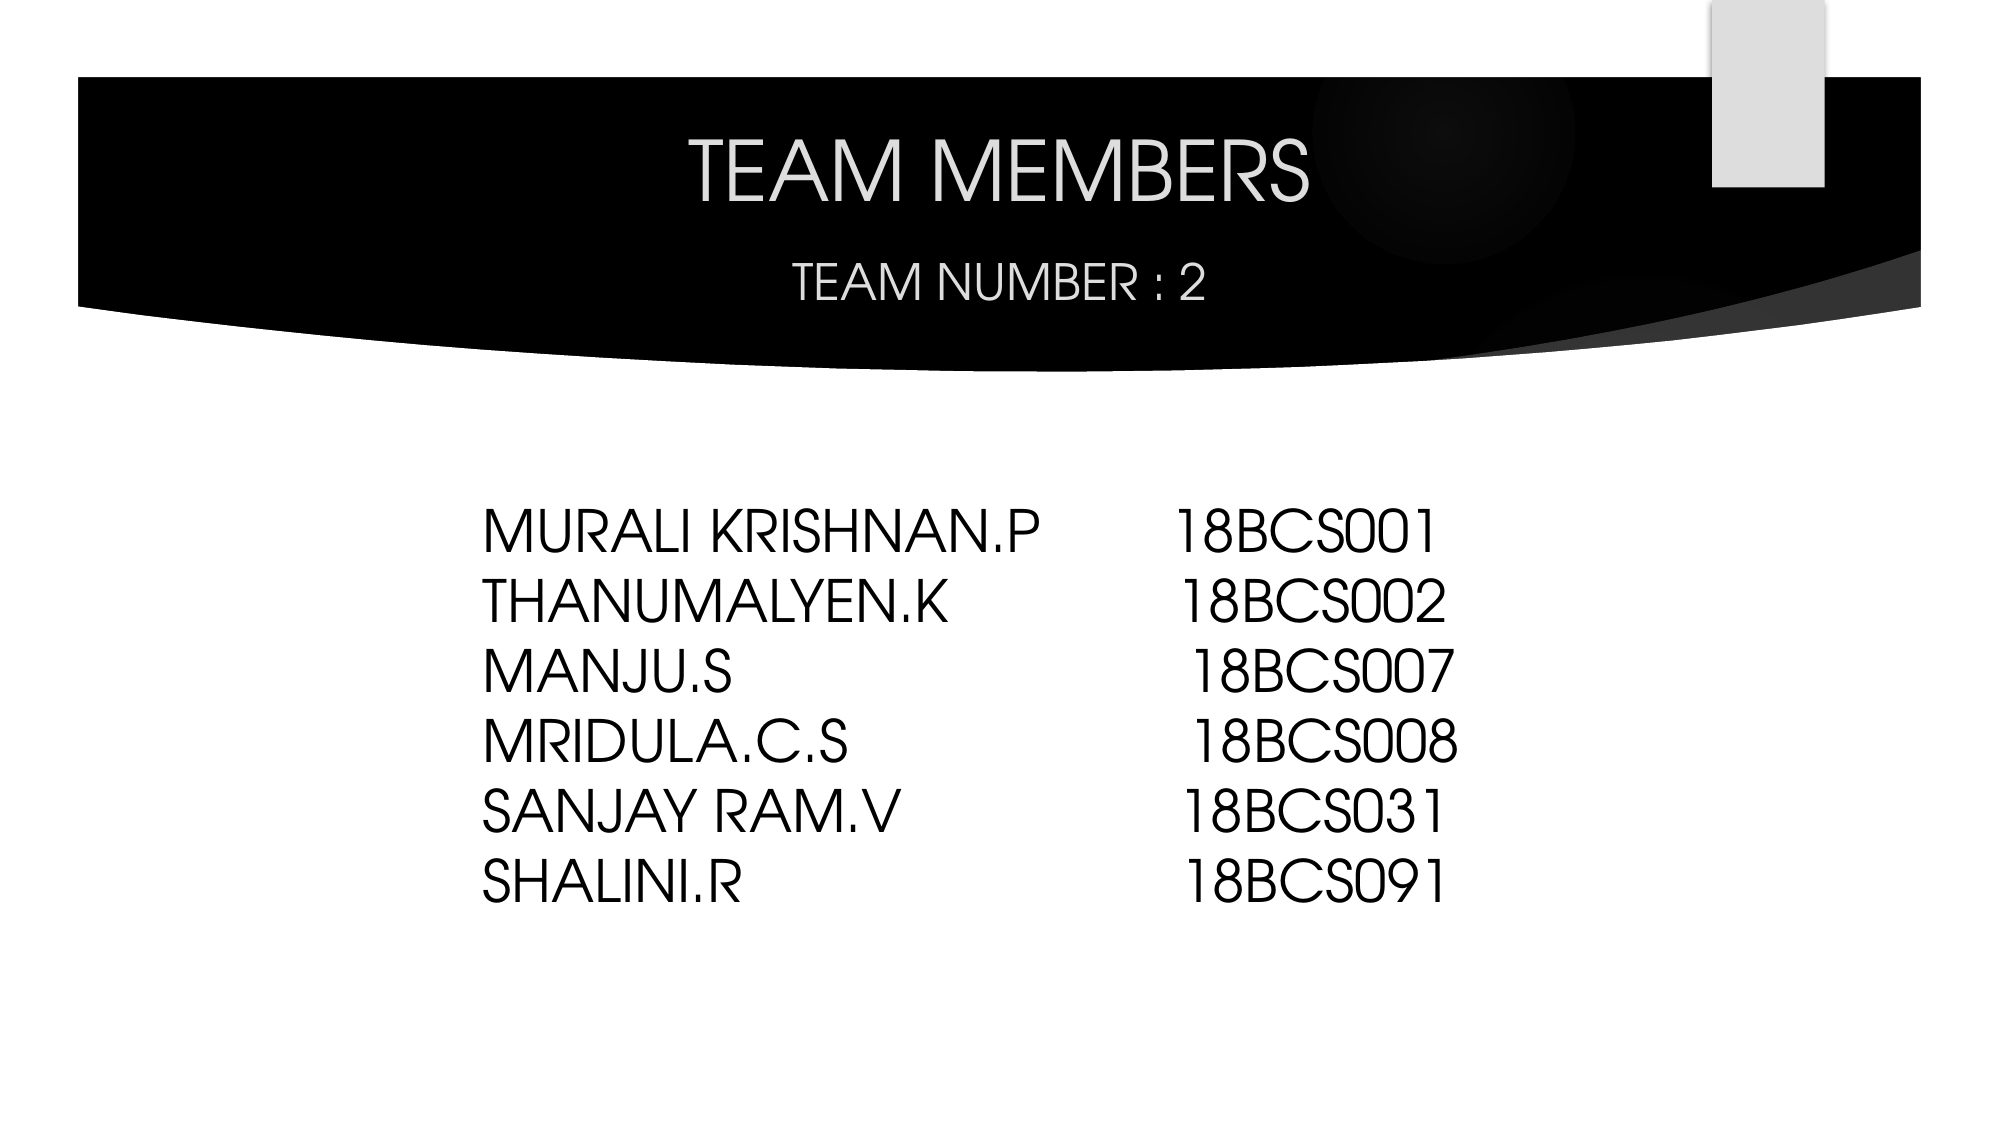

TEAM MEMBERS
TEAM NUMBER : 2
MURALI KRISHNAN.P        18BCS001
THANUMALYEN.K              18BCS002
MANJU.S                            18BCS007
MRIDULA.C.S                     18BCS008
SANJAY RAM.V                 18BCS031
SHALINI.R                           18BCS091